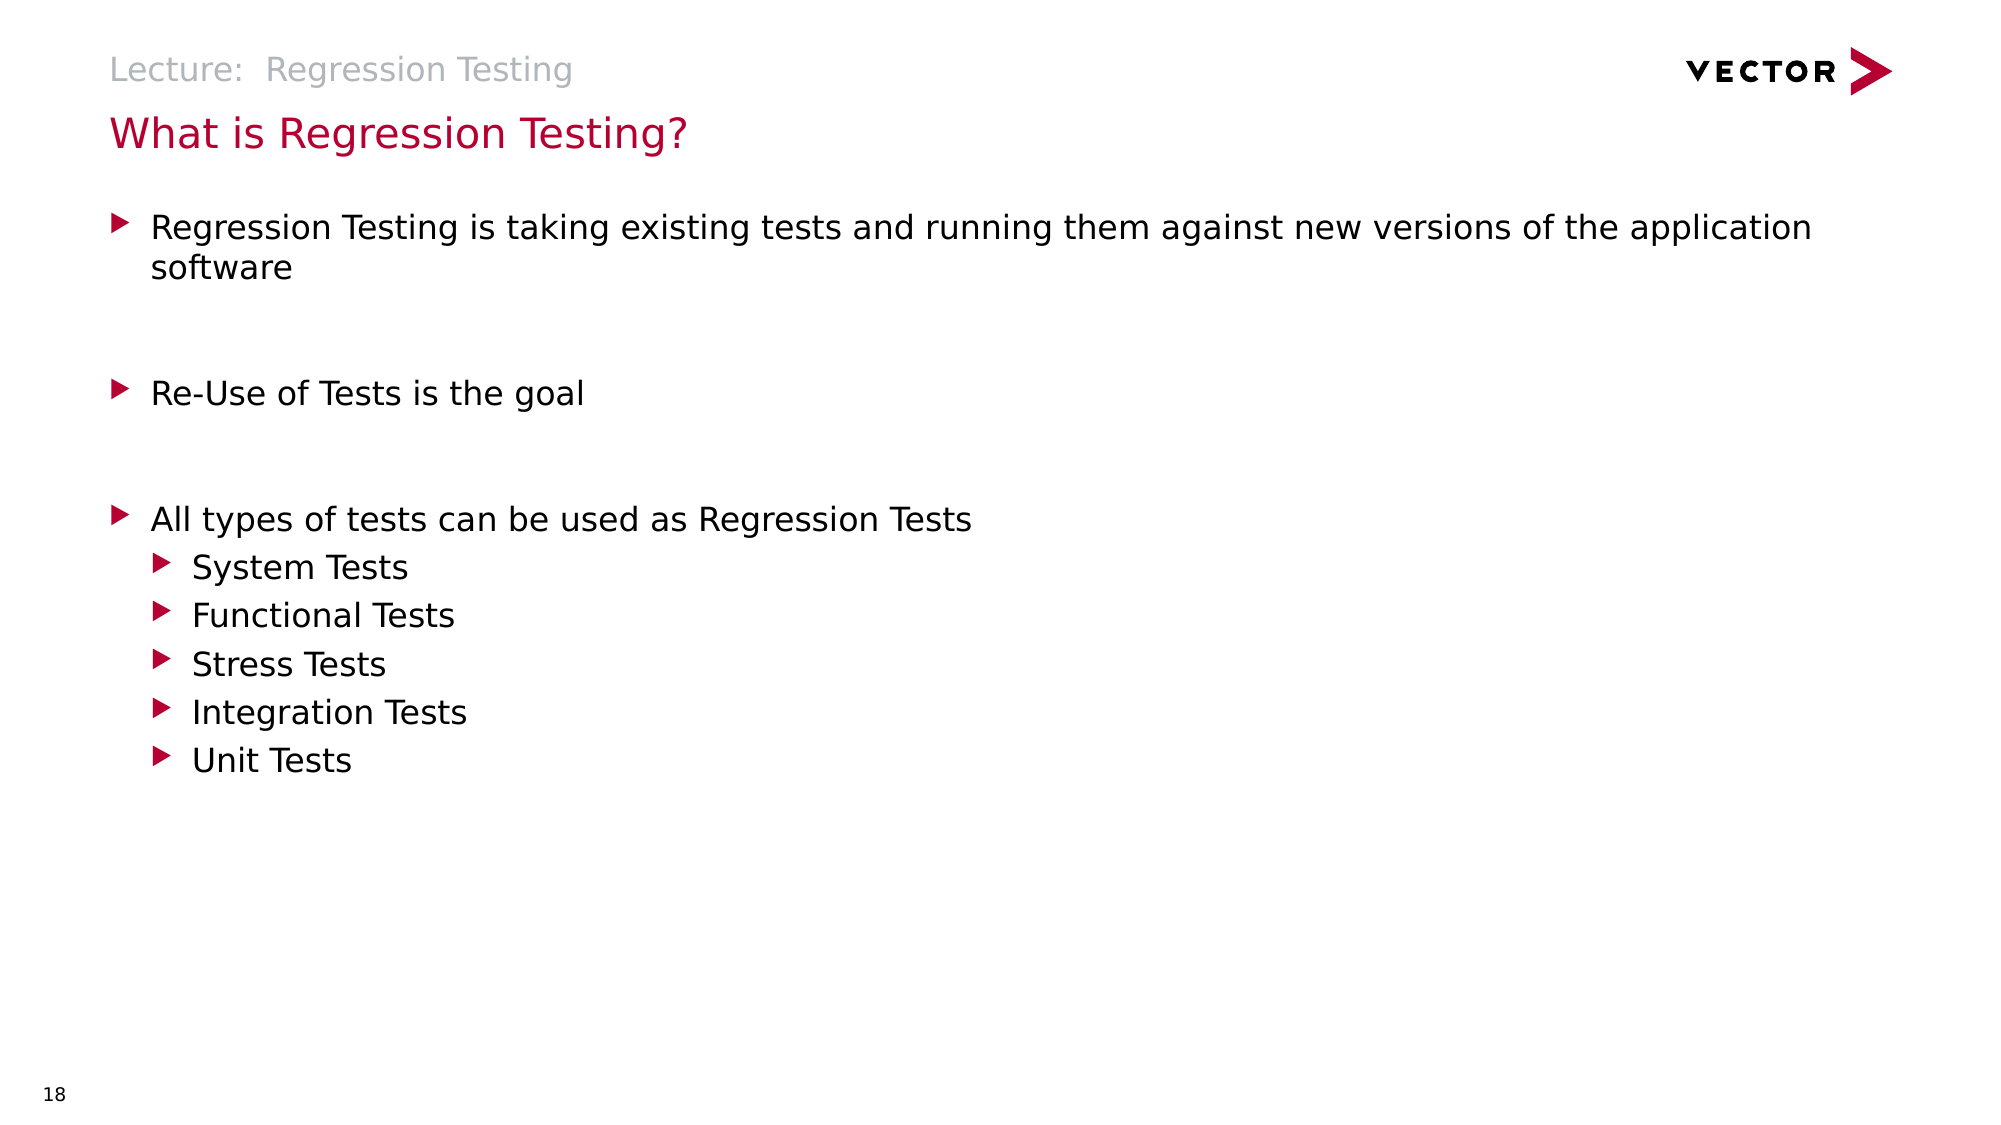

# Lecture:  Regression Testing
What is Regression Testing?
Regression Testing is taking existing tests and running them against new versions of the application software

Re-Use of Tests is the goal

All types of tests can be used as Regression Tests
System Tests
Functional Tests
Stress Tests
Integration Tests
Unit Tests